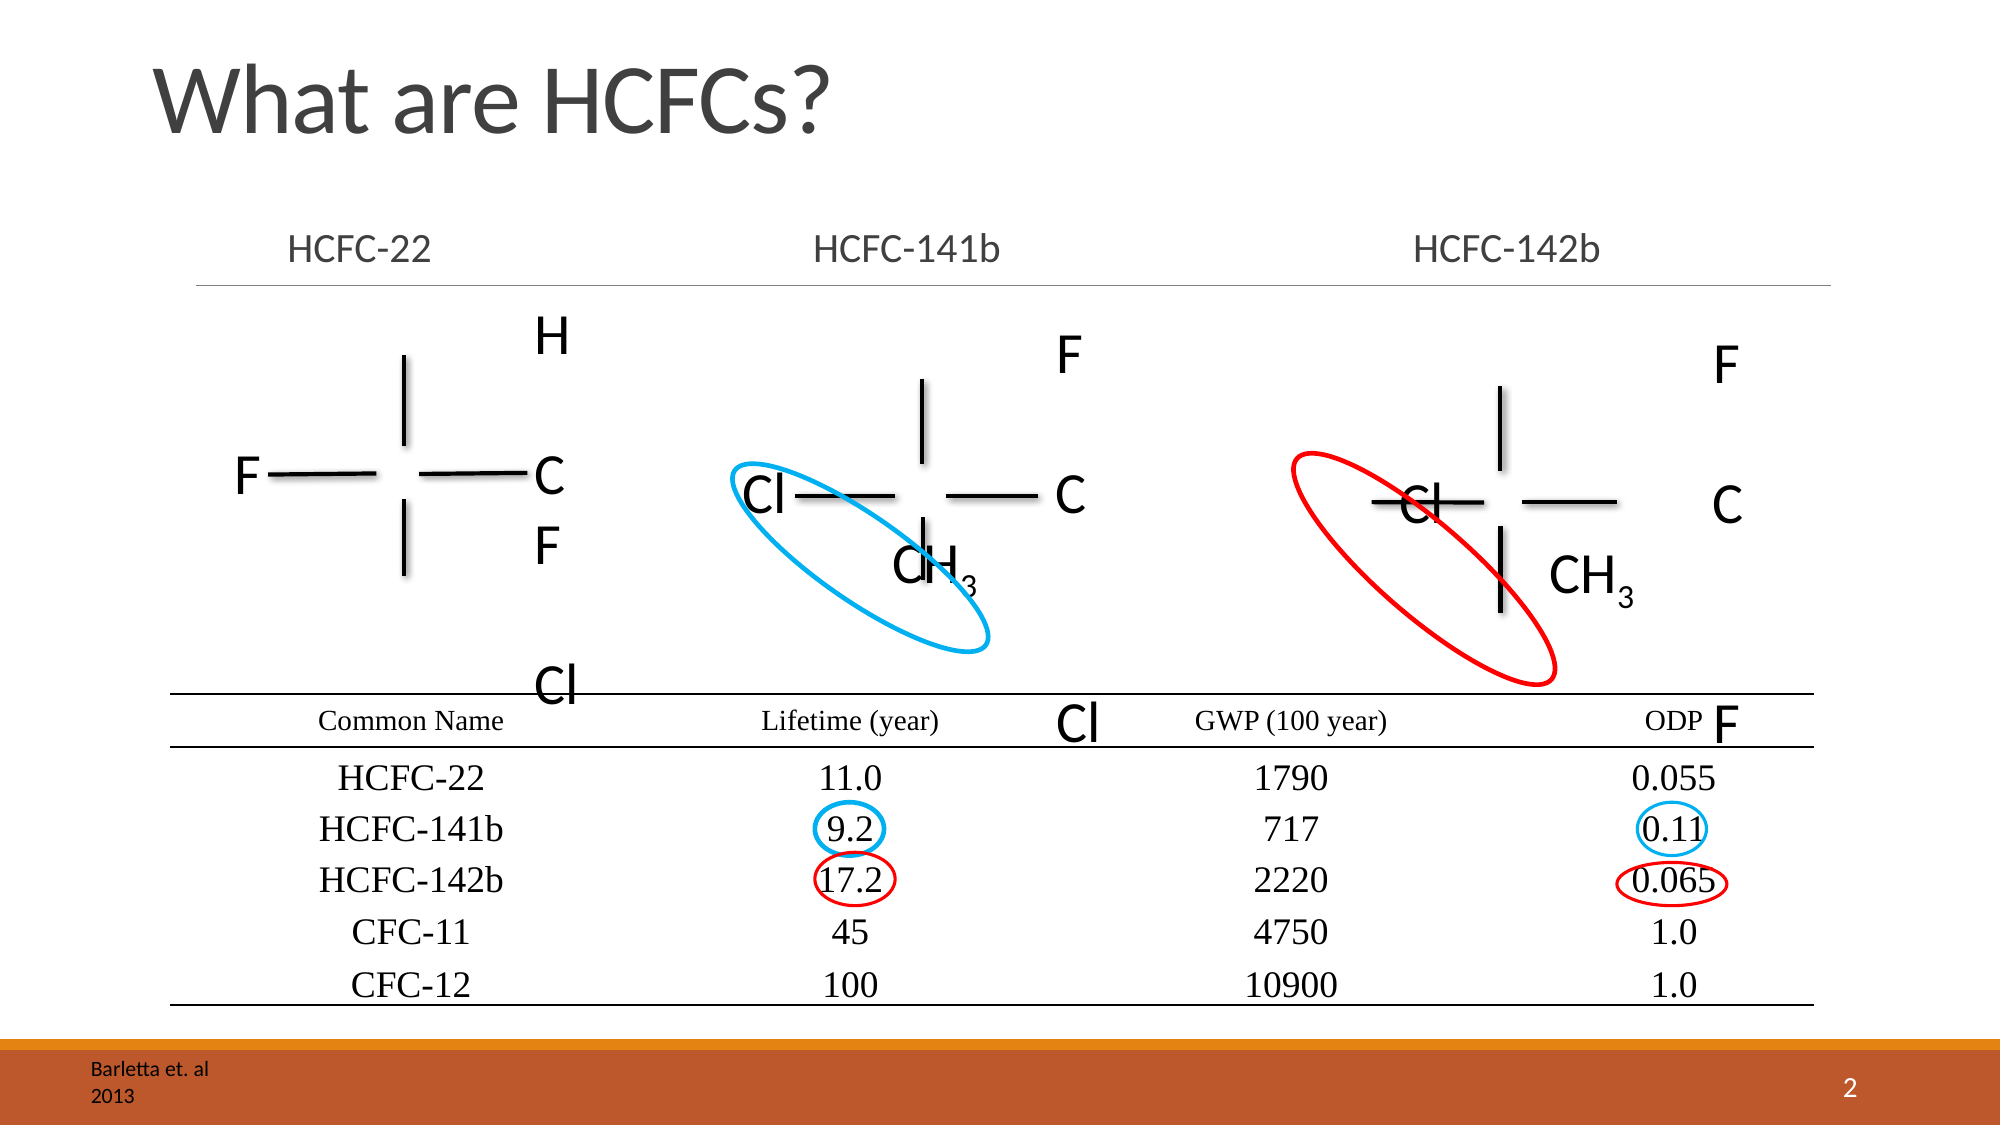

# What are HCFCs?
	HCFC-22			        HCFC-141b			        HCFC-142b
		H

F		C		F

		Cl
		 F

Cl		 C		CH3

		 Cl
			 F

	Cl		 C		CH3

			 F

| Common Name | Lifetime (year) | GWP (100 year) | ODP |
| --- | --- | --- | --- |
| HCFC-22 | 11.0 | 1790 | 0.055 |
| HCFC-141b | 9.2 | 717 | 0.11 |
| HCFC-142b | 17.2 | 2220 | 0.065 |
| CFC-11 | 45 | 4750 | 1.0 |
| CFC-12 | 100 | 10900 | 1.0 |

Barletta et. al 2013
2